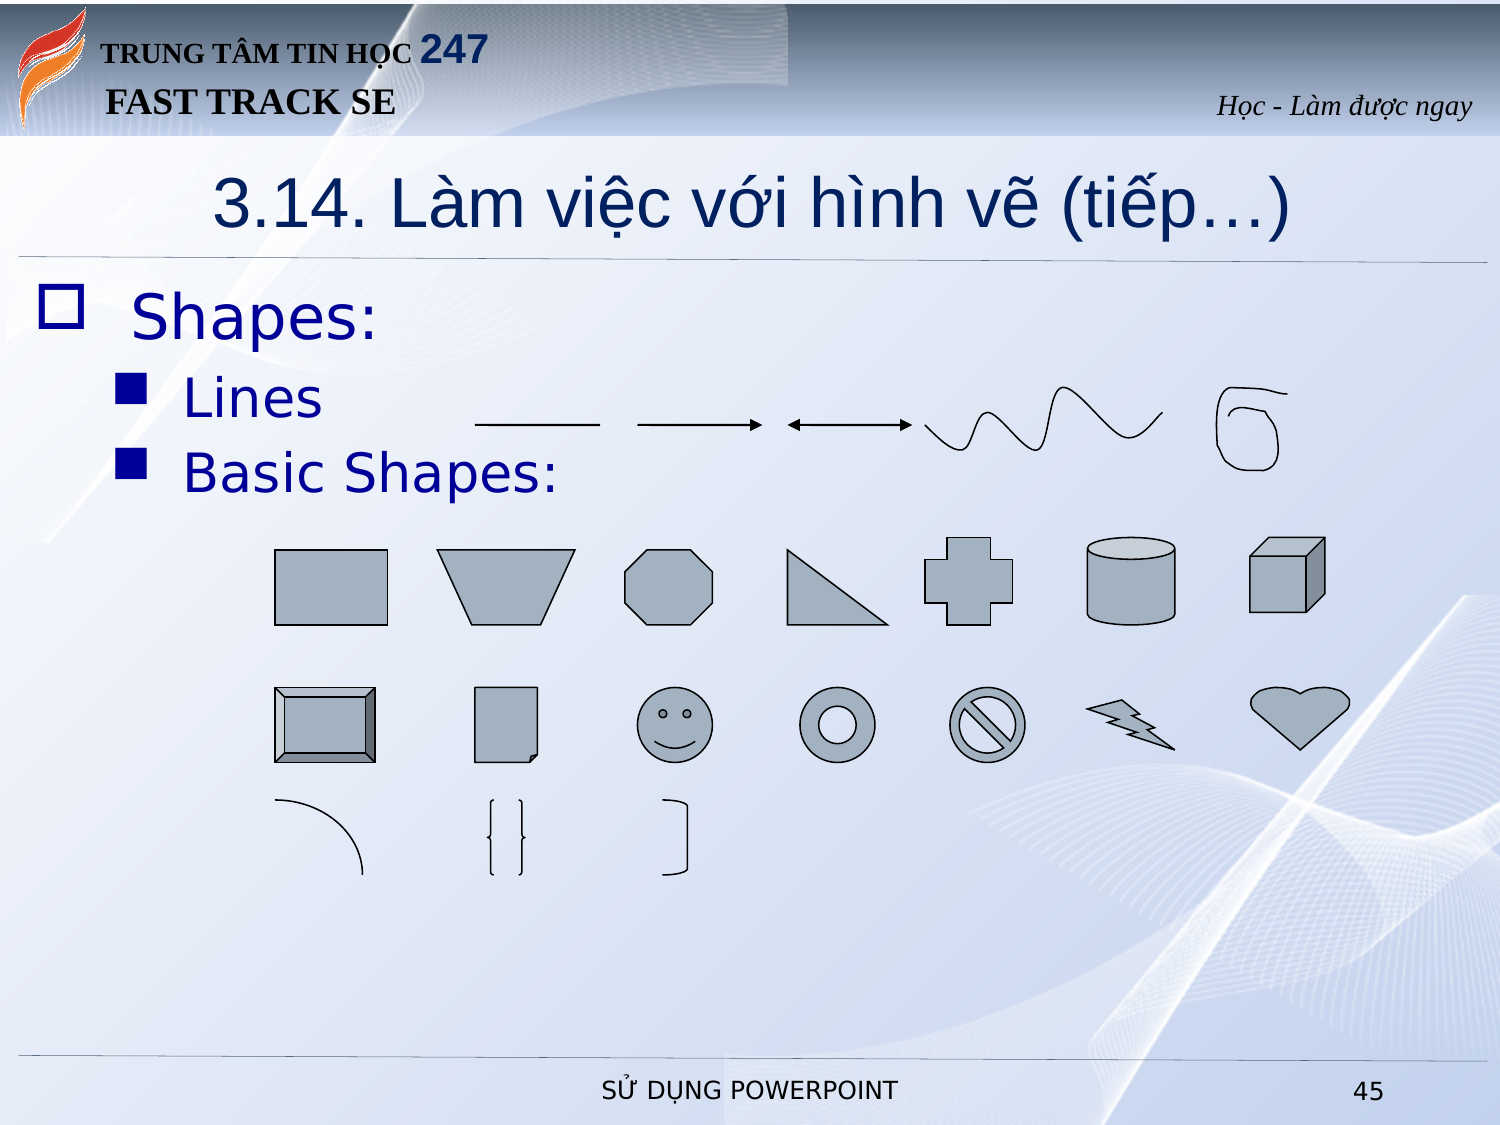

# 3.14. Làm việc với hình vẽ (tiếp…)
 Shapes:
Lines
Basic Shapes:

SỬ DỤNG POWERPOINT
45